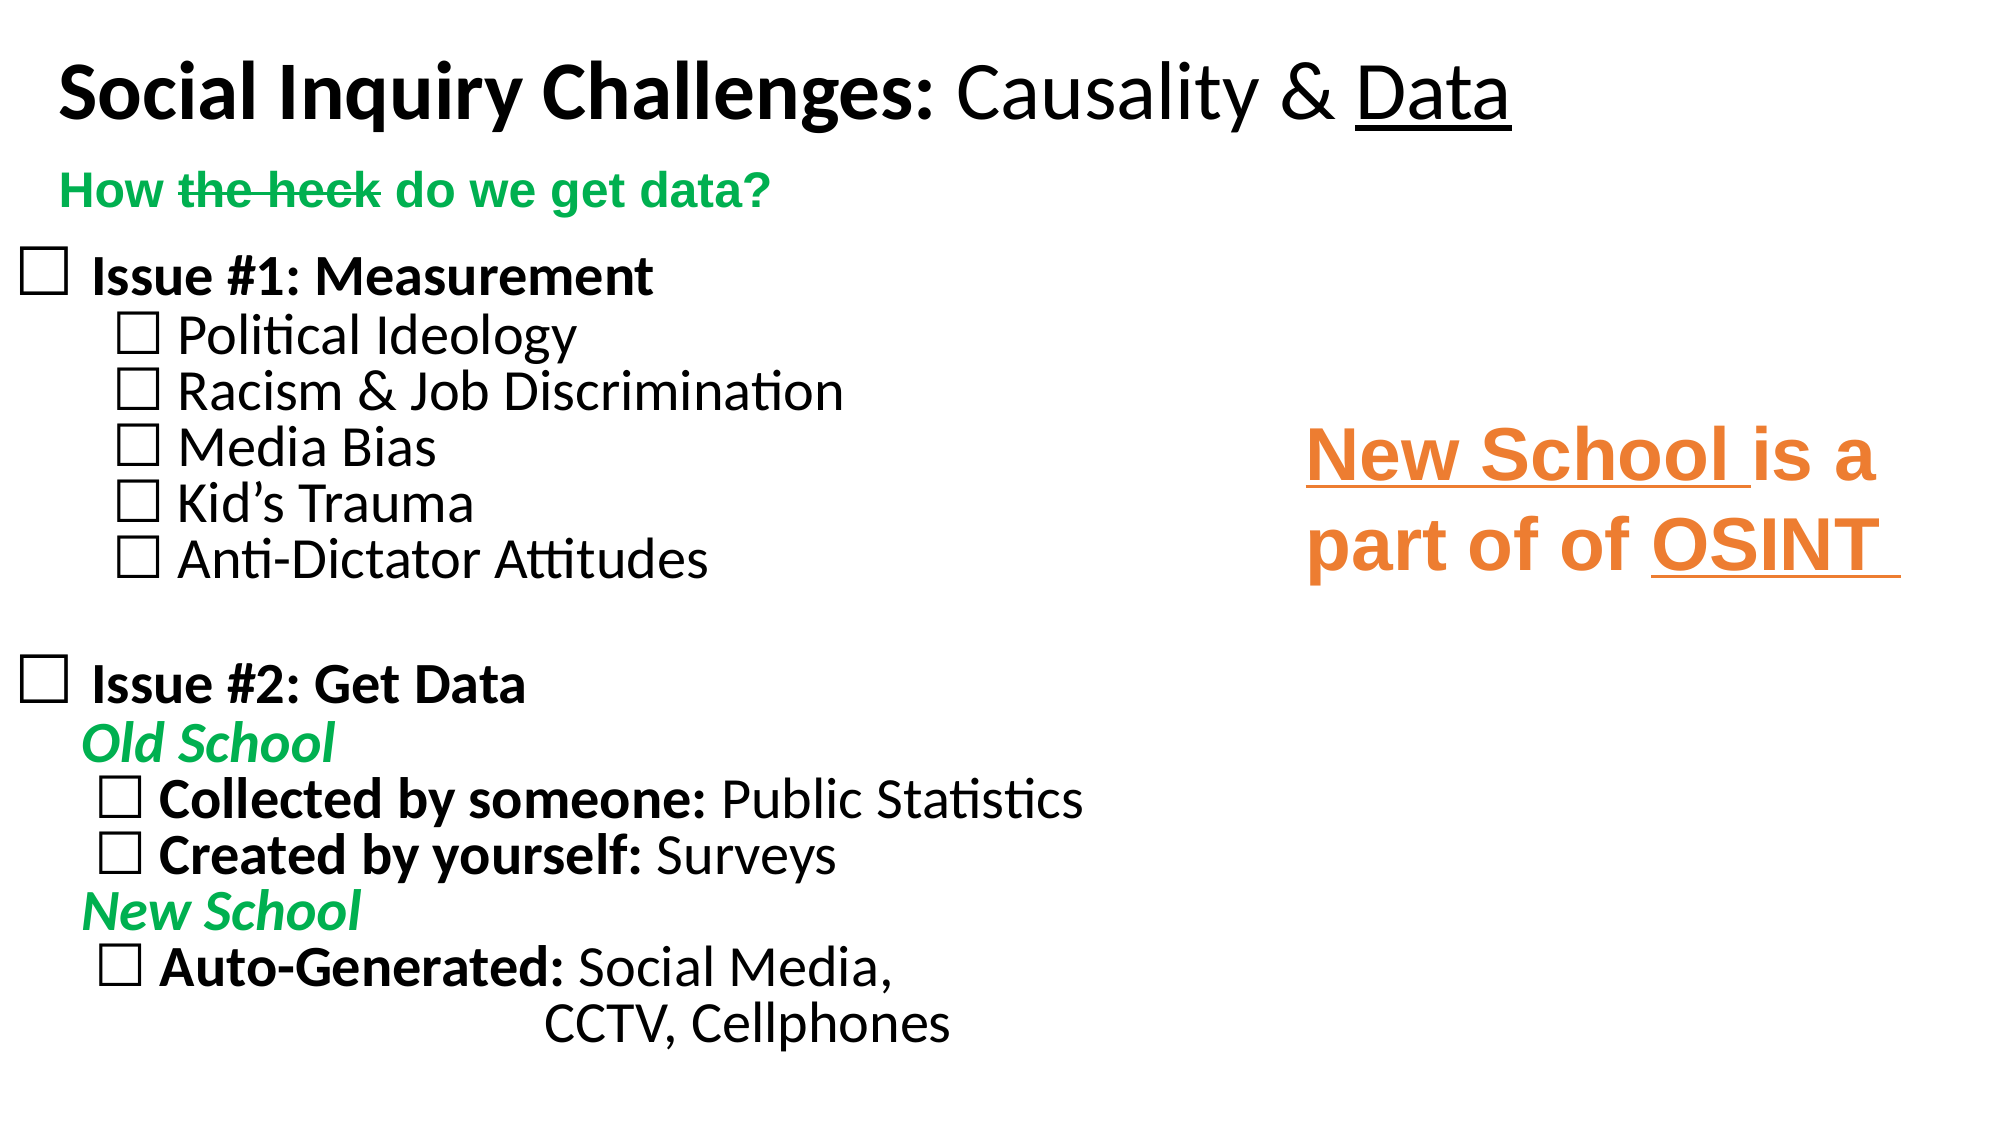

Social Inquiry Challenges: Causality & Data
How the heck do we get data?
☐ Issue #1: Measurement
      ☐ Political Ideology
      ☐ Racism & Job Discrimination
      ☐ Media Bias
      ☐ Kid’s Trauma
      ☐ Anti-Dictator Attitudes

☐ Issue #2: Get Data
     Old School
      ☐ Collected by someone: Public Statistics
      ☐ Created by yourself: Surveys
     New School
      ☐ Auto-Generated: Social Media,
                                        CCTV, Cellphones

New School is a part of of OSINT